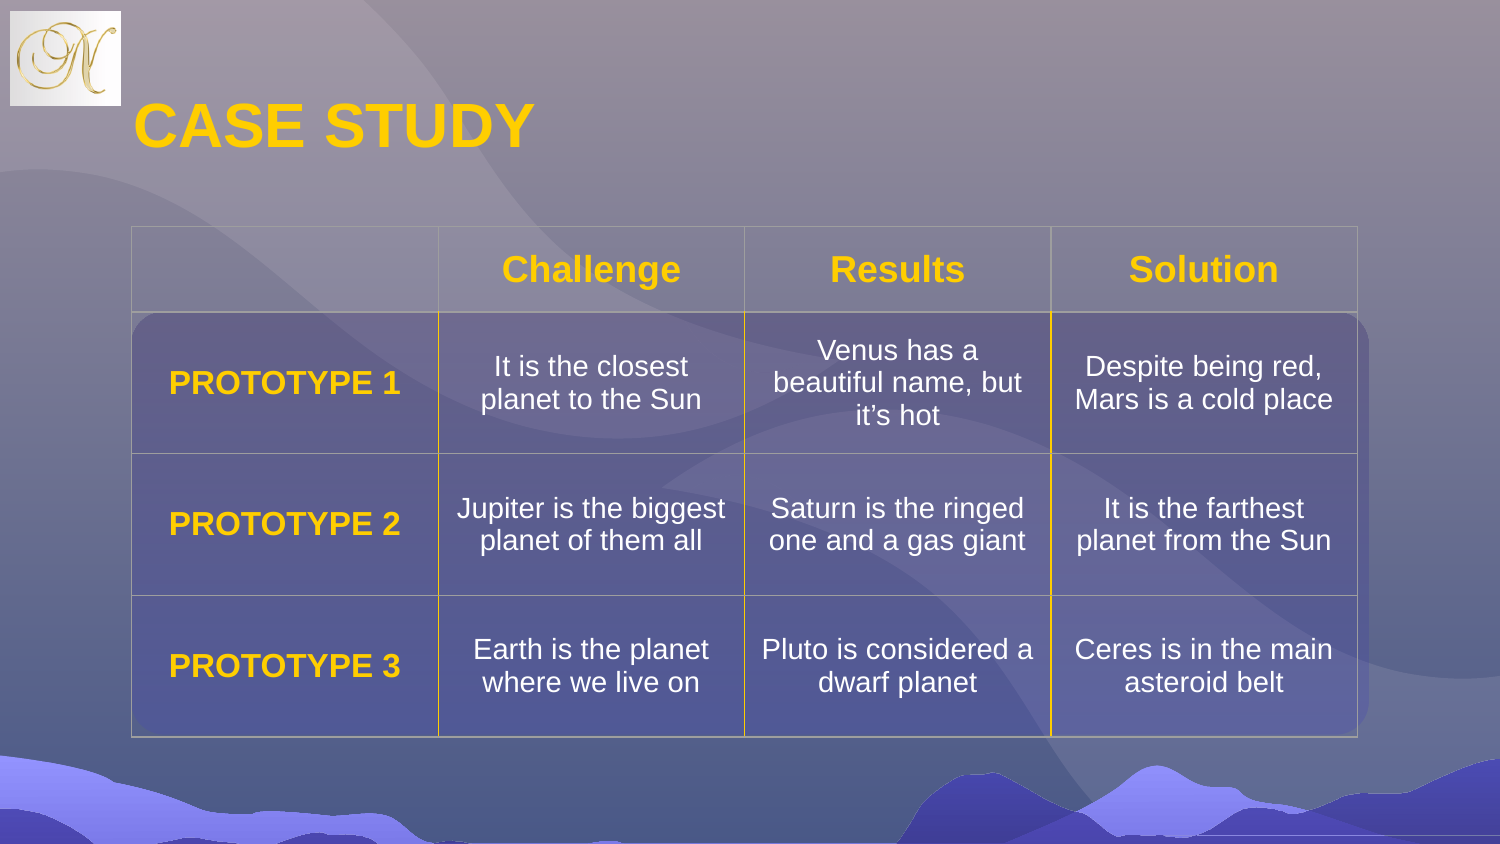

# CASE STUDY
|  | Challenge | Results | Solution |
| --- | --- | --- | --- |
| PROTOTYPE 1 | It is the closest planet to the Sun | Venus has a beautiful name, but it’s hot | Despite being red, Mars is a cold place |
| PROTOTYPE 2 | Jupiter is the biggest planet of them all | Saturn is the ringed one and a gas giant | It is the farthest planet from the Sun |
| PROTOTYPE 3 | Earth is the planet where we live on | Pluto is considered a dwarf planet | Ceres is in the main asteroid belt |